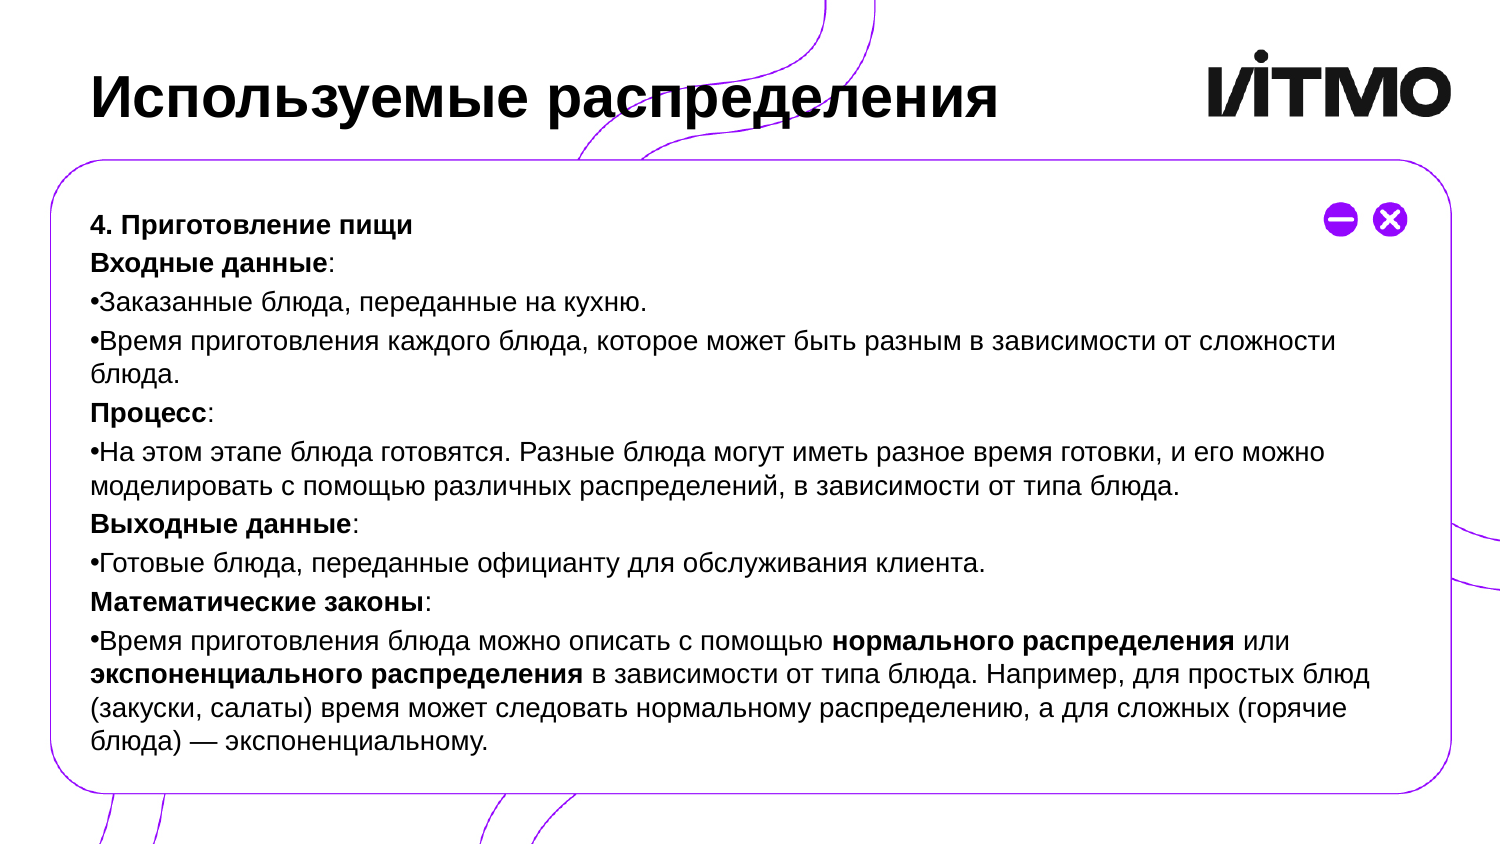

# Используемые распределения
4. Приготовление пищи
Входные данные:
Заказанные блюда, переданные на кухню.
Время приготовления каждого блюда, которое может быть разным в зависимости от сложности блюда.
Процесс:
На этом этапе блюда готовятся. Разные блюда могут иметь разное время готовки, и его можно моделировать с помощью различных распределений, в зависимости от типа блюда.
Выходные данные:
Готовые блюда, переданные официанту для обслуживания клиента.
Математические законы:
Время приготовления блюда можно описать с помощью нормального распределения или экспоненциального распределения в зависимости от типа блюда. Например, для простых блюд (закуски, салаты) время может следовать нормальному распределению, а для сложных (горячие блюда) — экспоненциальному.